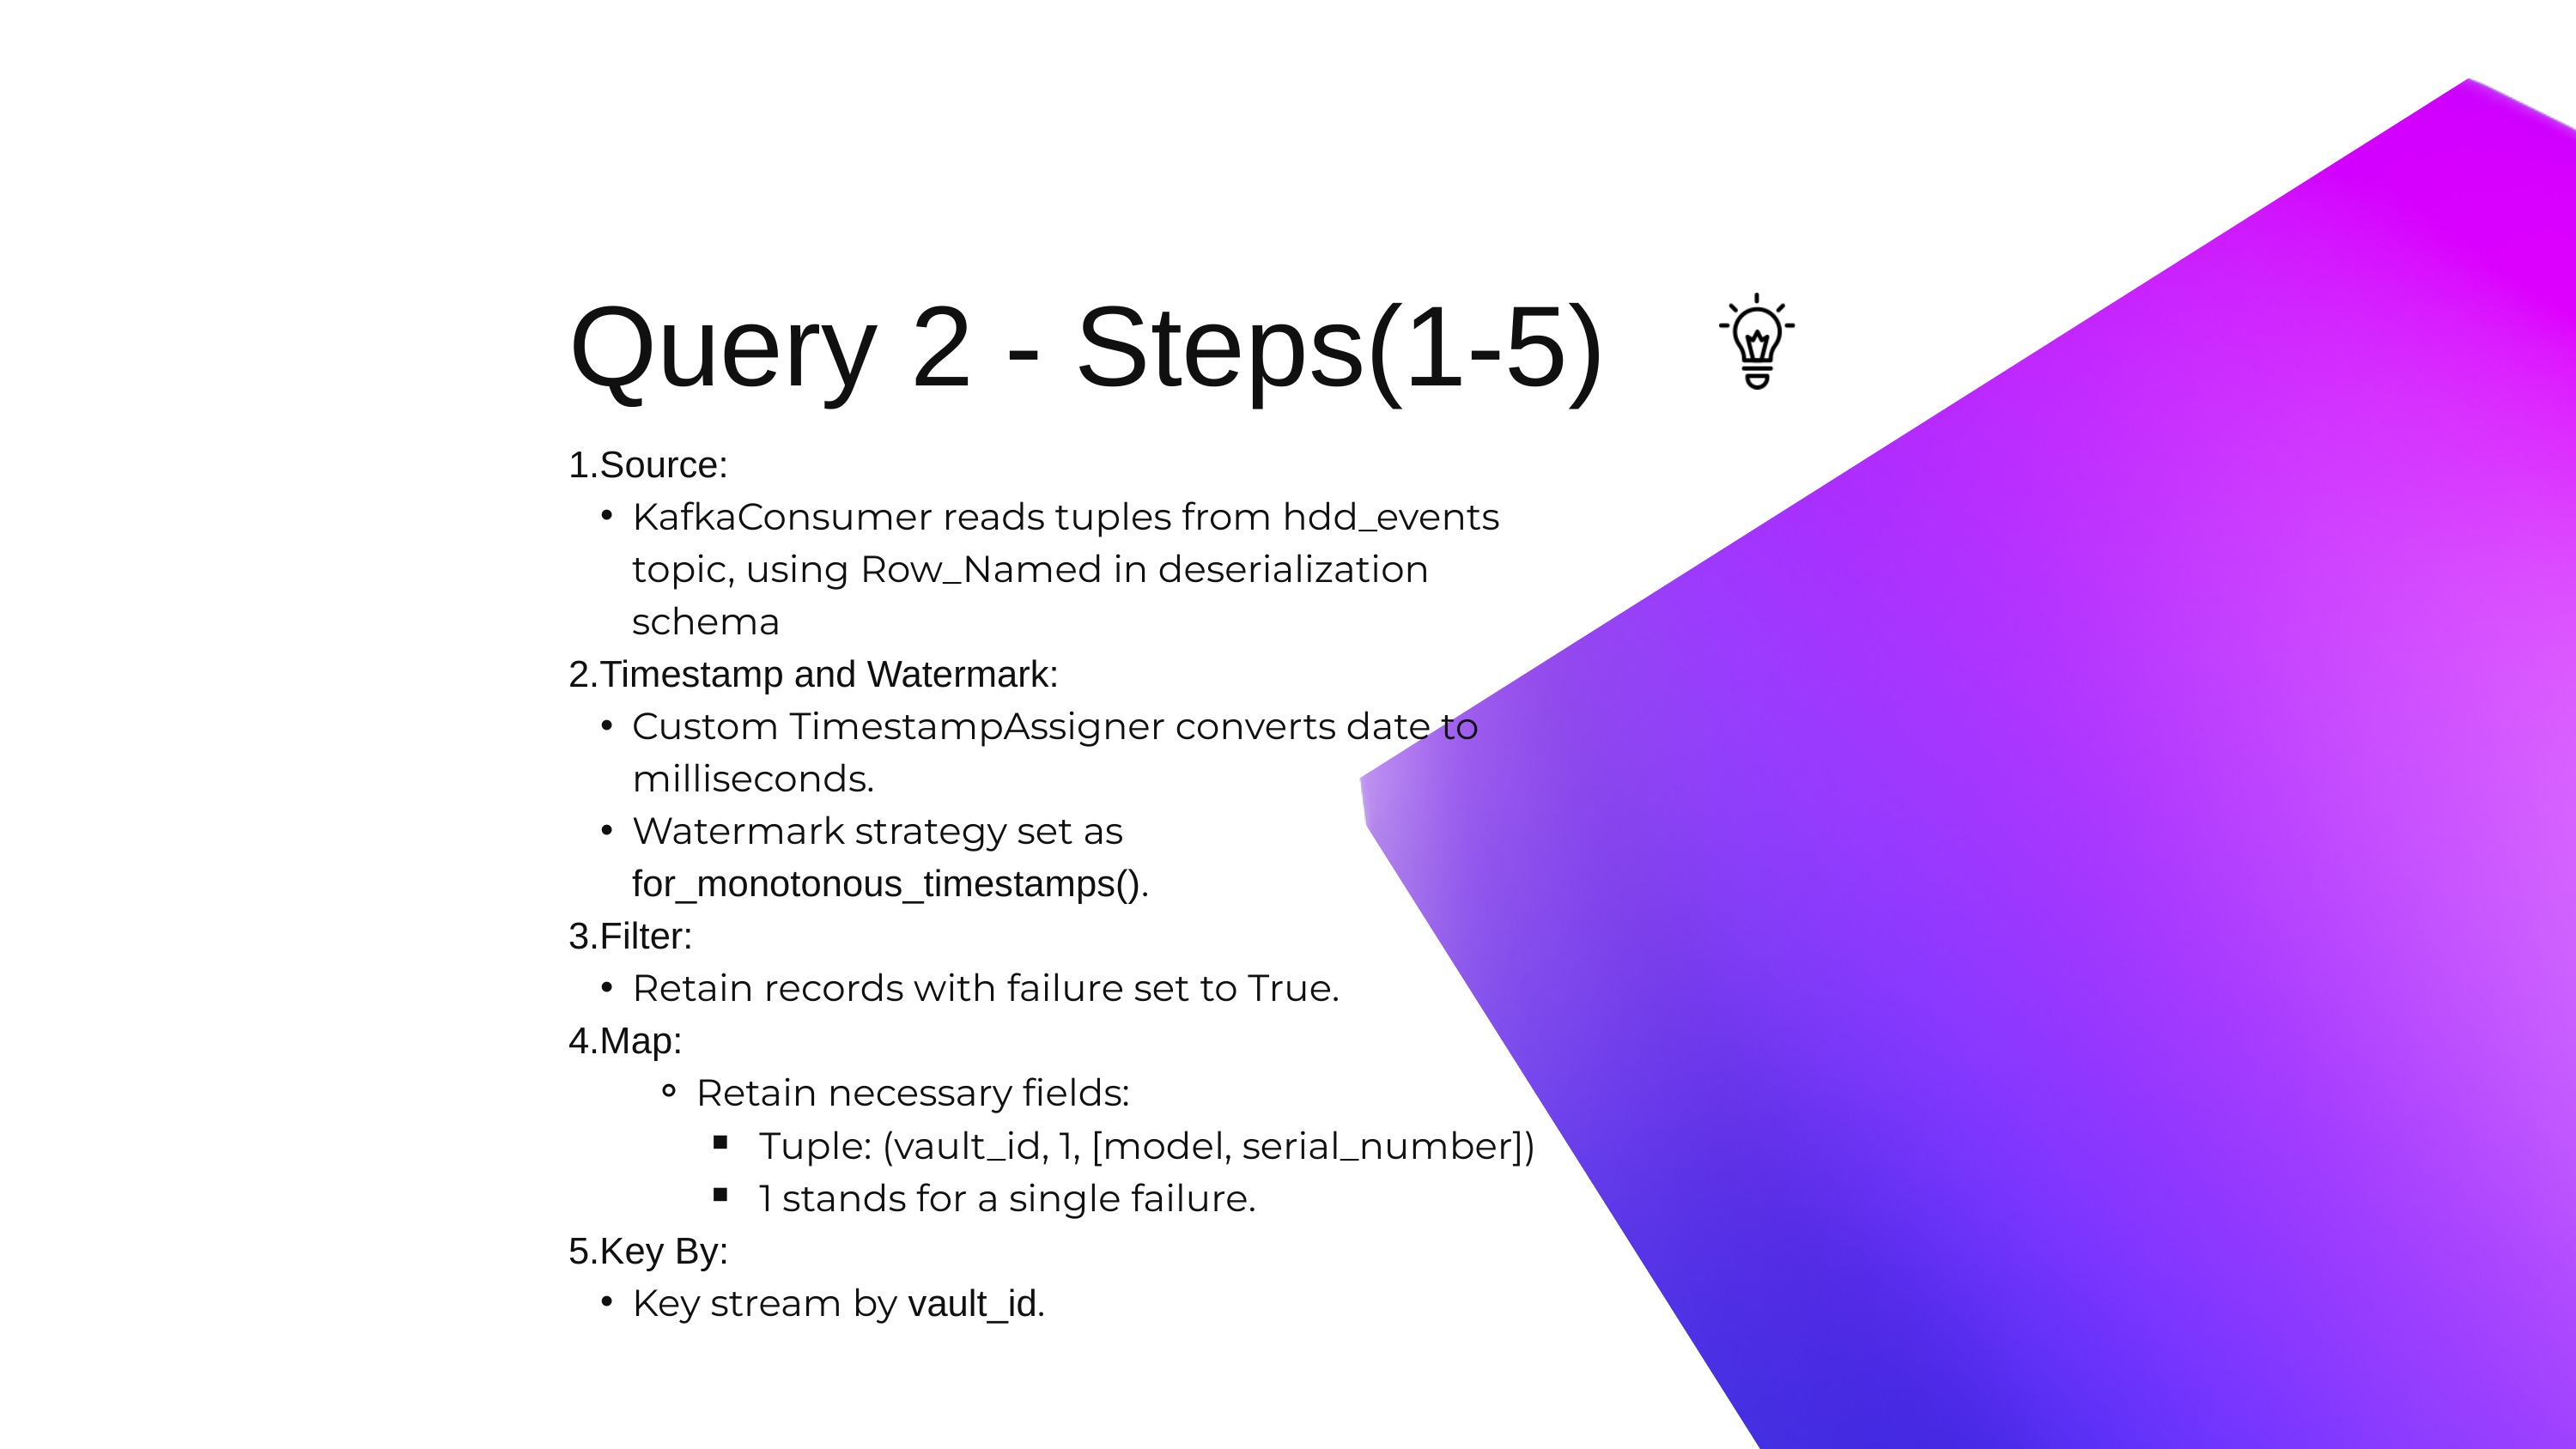

Query 2 - Steps(1-5)

1.Source:
KafkaConsumer reads tuples from hdd_events topic, using Row_Named in deserialization schema
2.Timestamp and Watermark:
Custom TimestampAssigner converts date to milliseconds.
Watermark strategy set as  for_monotonous_timestamps().
3.Filter:
Retain records with failure set to True.
4.Map:
Retain necessary fields:
Tuple: (vault_id, 1, [model, serial_number])
1 stands for a single failure.
5.Key By:
Key stream by vault_id.